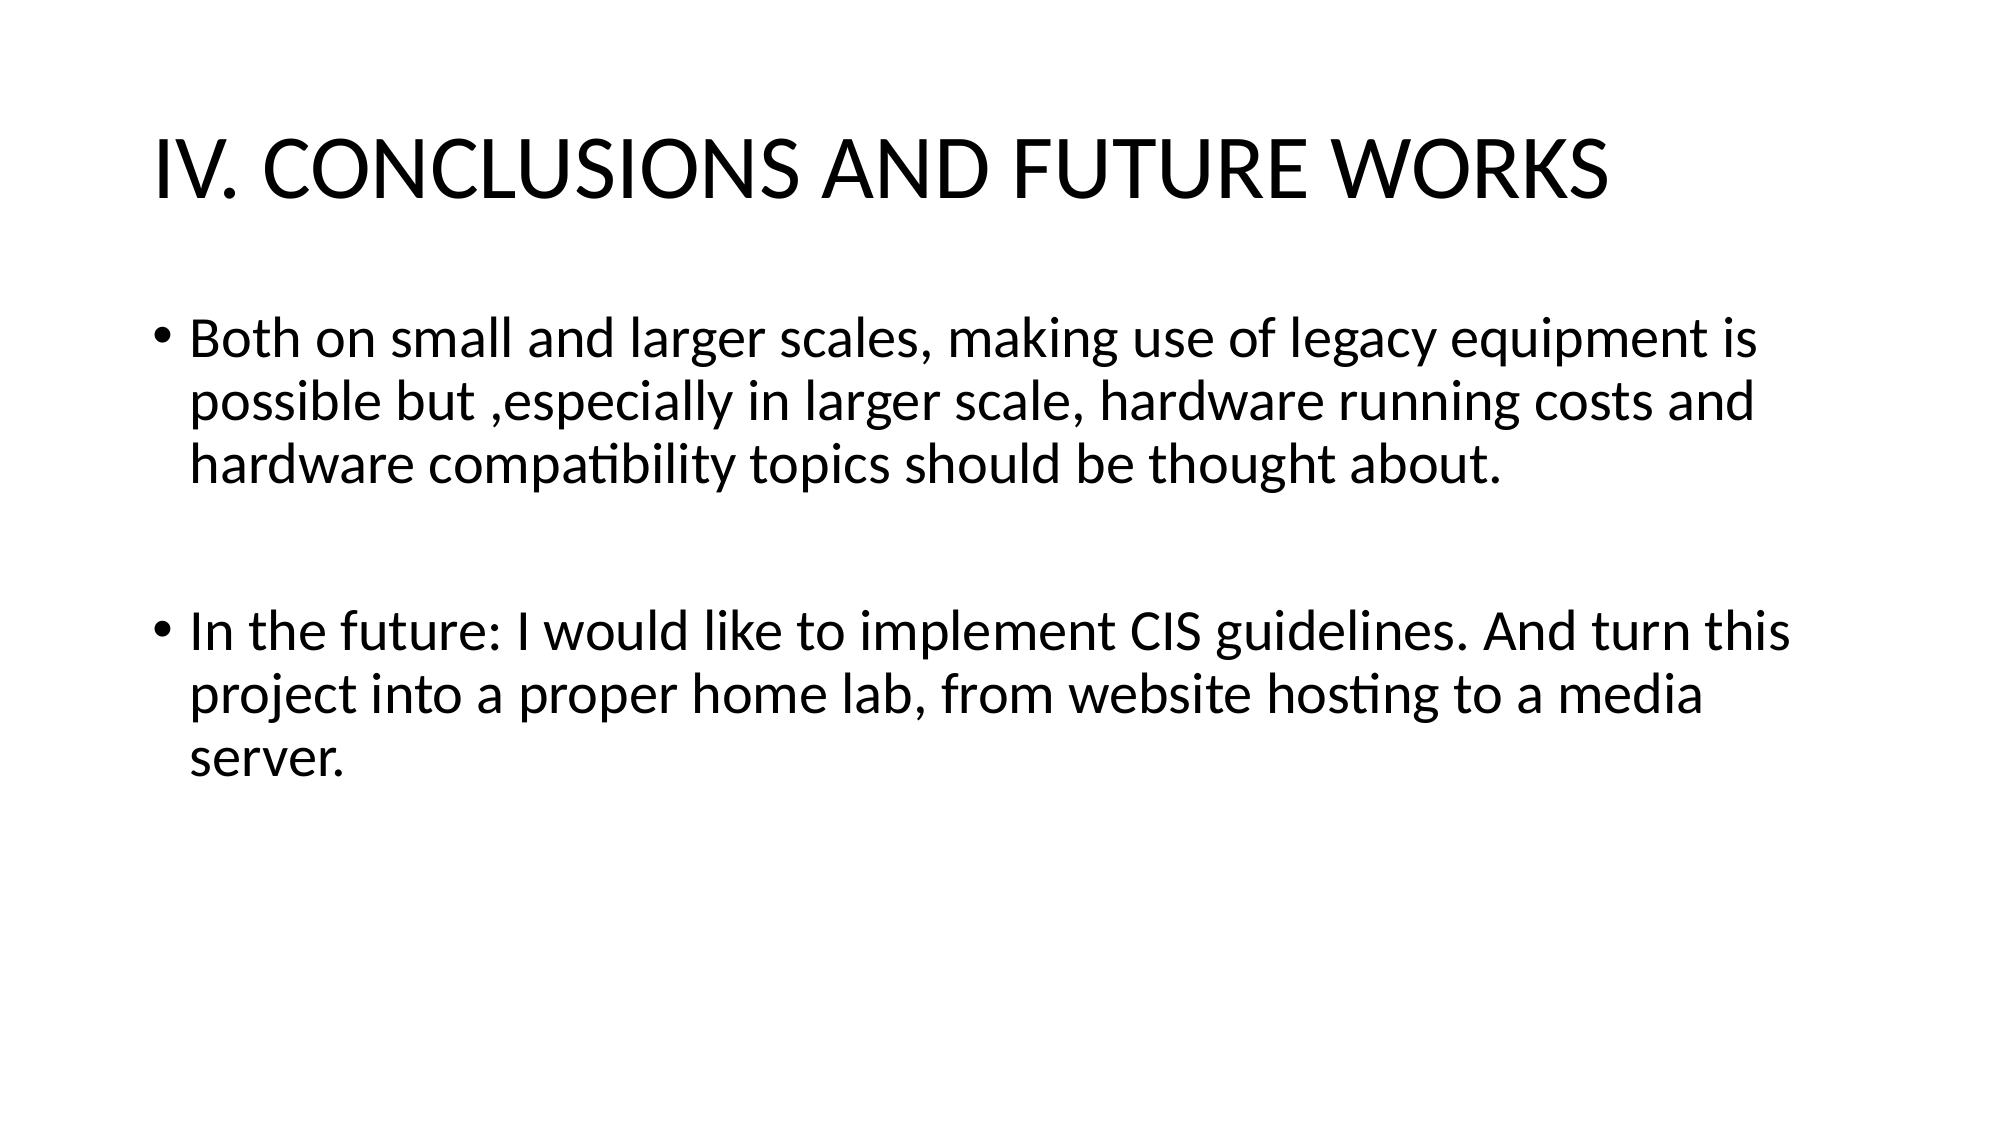

# IV. CONCLUSIONS AND FUTURE WORKS
Both on small and larger scales, making use of legacy equipment is possible but ,especially in larger scale, hardware running costs and hardware compatibility topics should be thought about.

In the future: I would like to implement CIS guidelines. And turn this project into a proper home lab, from website hosting to a media server.